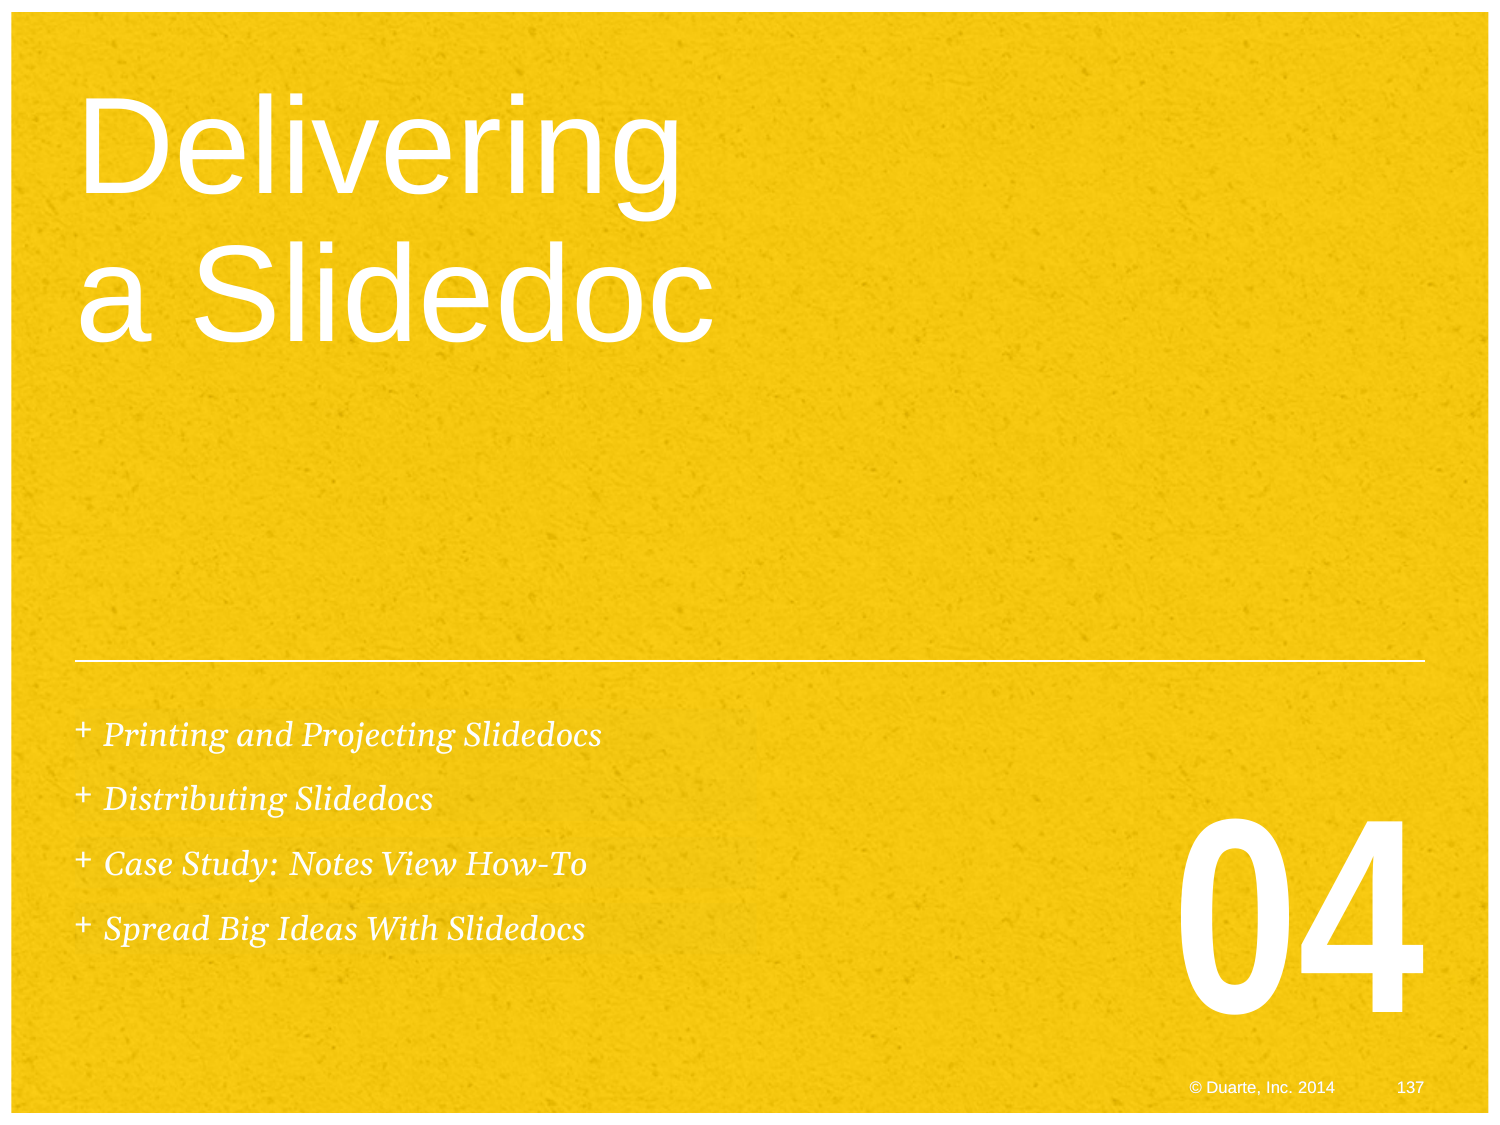

# Delivering a Slidedoc
04

Printing and Projecting Slidedocs
Distributing Slidedocs
Case Study: Notes View How-To
Spread Big Ideas With Slidedocs